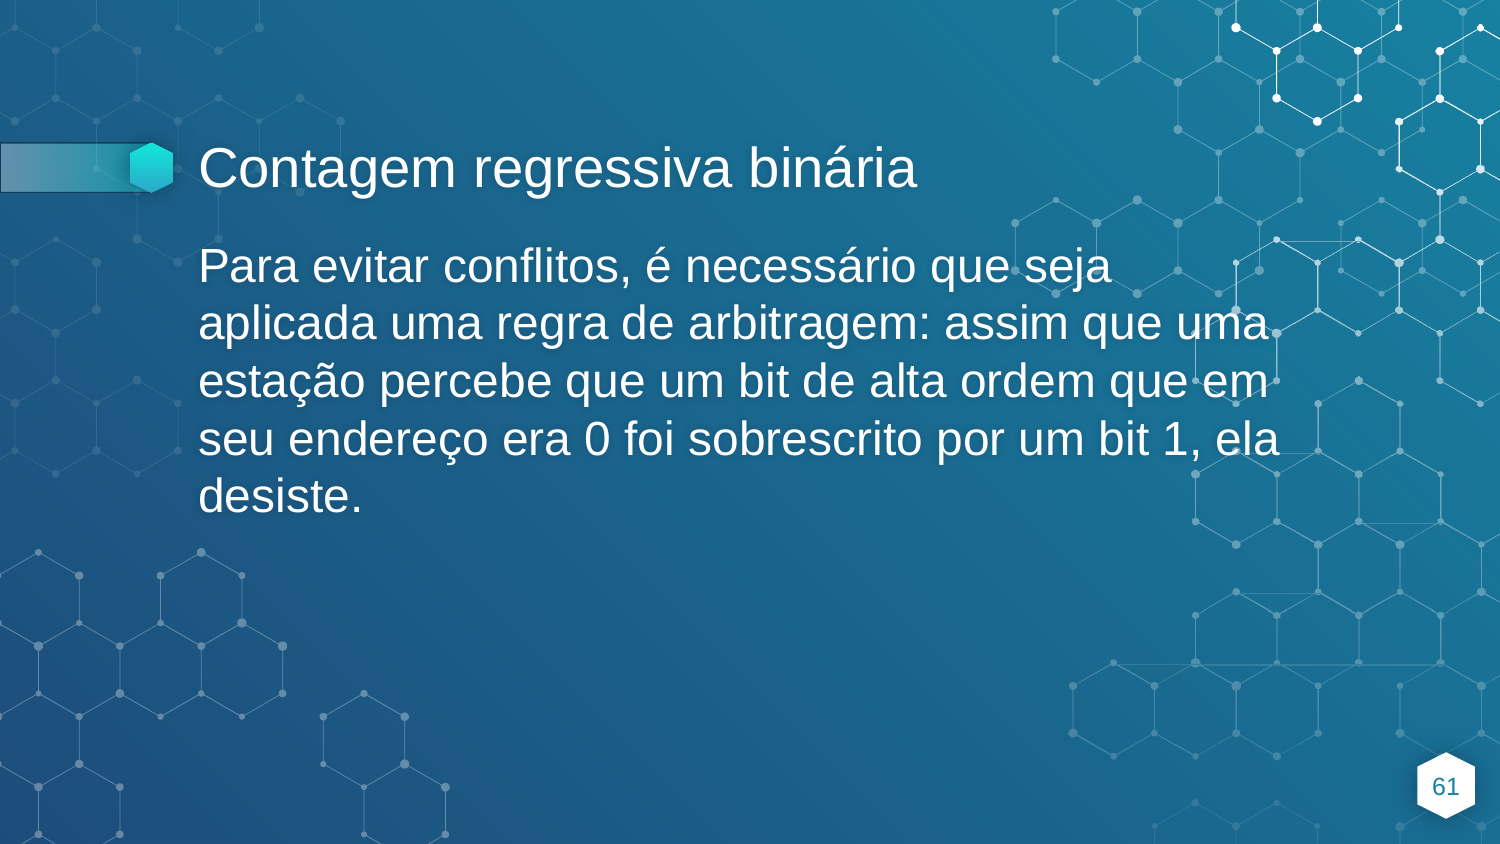

# Contagem regressiva binária
Para evitar conflitos, é necessário que seja aplicada uma regra de arbitragem: assim que uma estação percebe que um bit de alta ordem que em seu endereço era 0 foi sobrescrito por um bit 1, ela desiste.

61